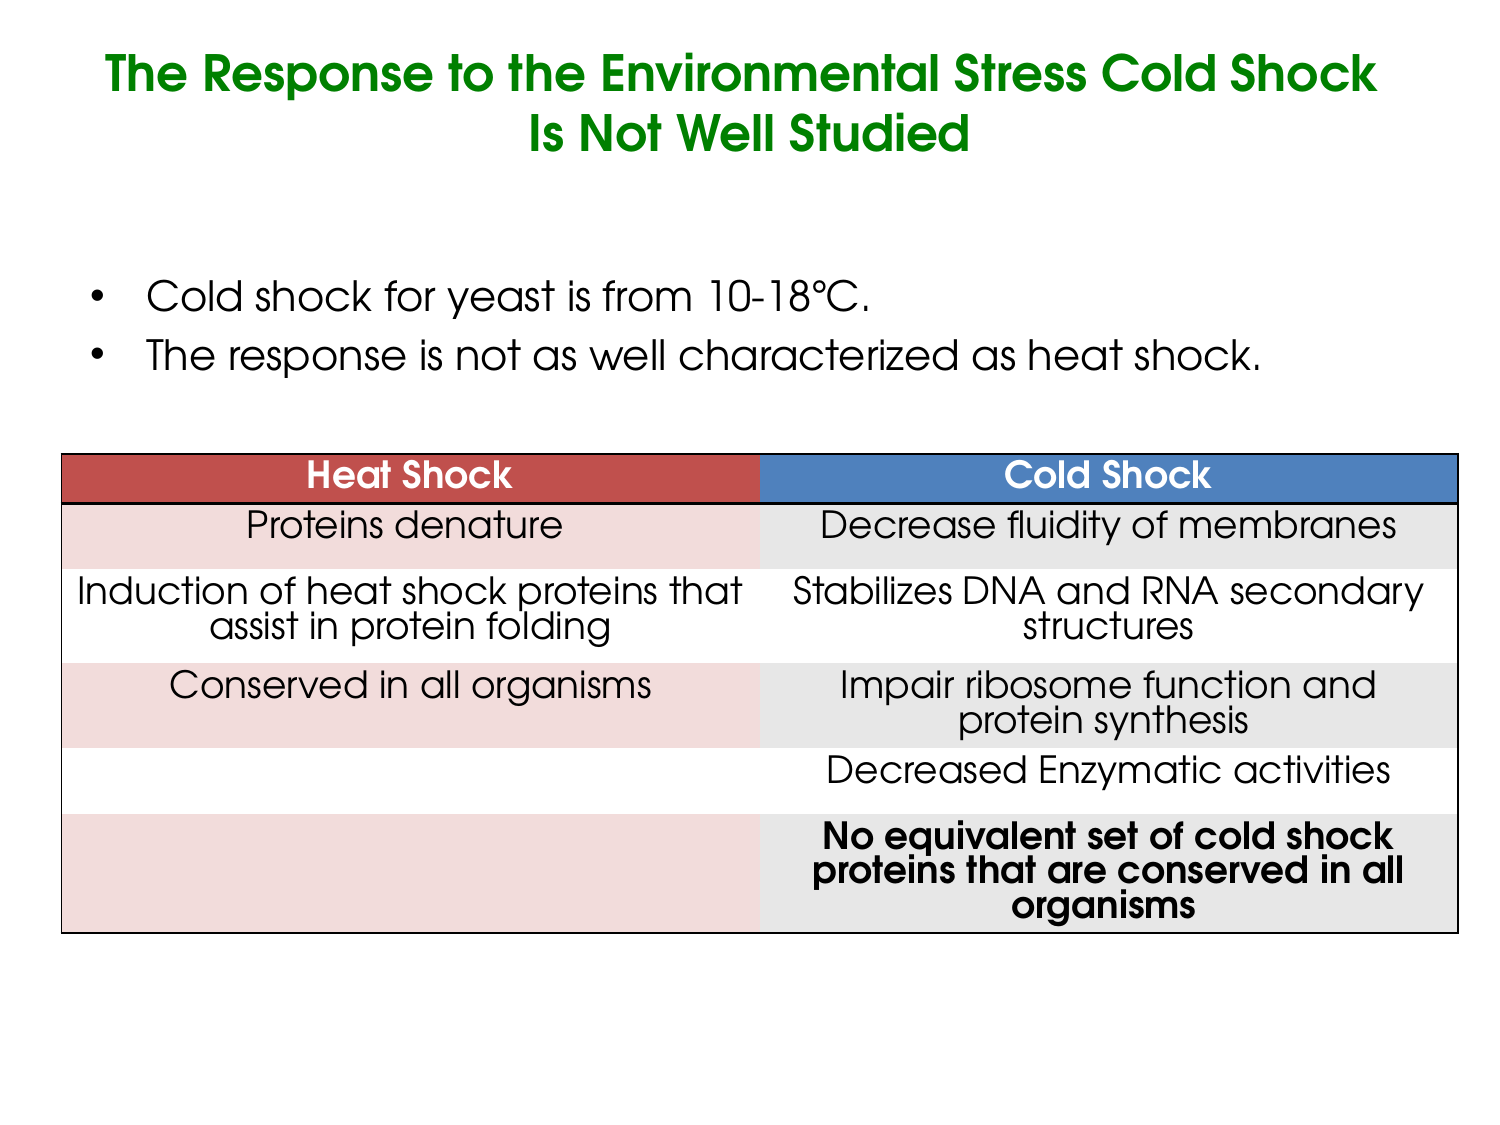

# The Response to the Environmental Stress Cold Shock Is Not Well Studied
Cold shock for yeast is from 10-18℃.
The response is not as well characterized as heat shock.

| Heat Shock | Cold Shock |
| --- | --- |
| Proteins denature | Decrease fluidity of membranes |
| Induction of heat shock proteins that assist in protein folding | Stabilizes DNA and RNA secondary structures |
| Conserved in all organisms | Impair ribosome function and protein synthesis |
|  | Decreased Enzymatic activities |
|  | No equivalent set of cold shock proteins that are conserved in all organisms |